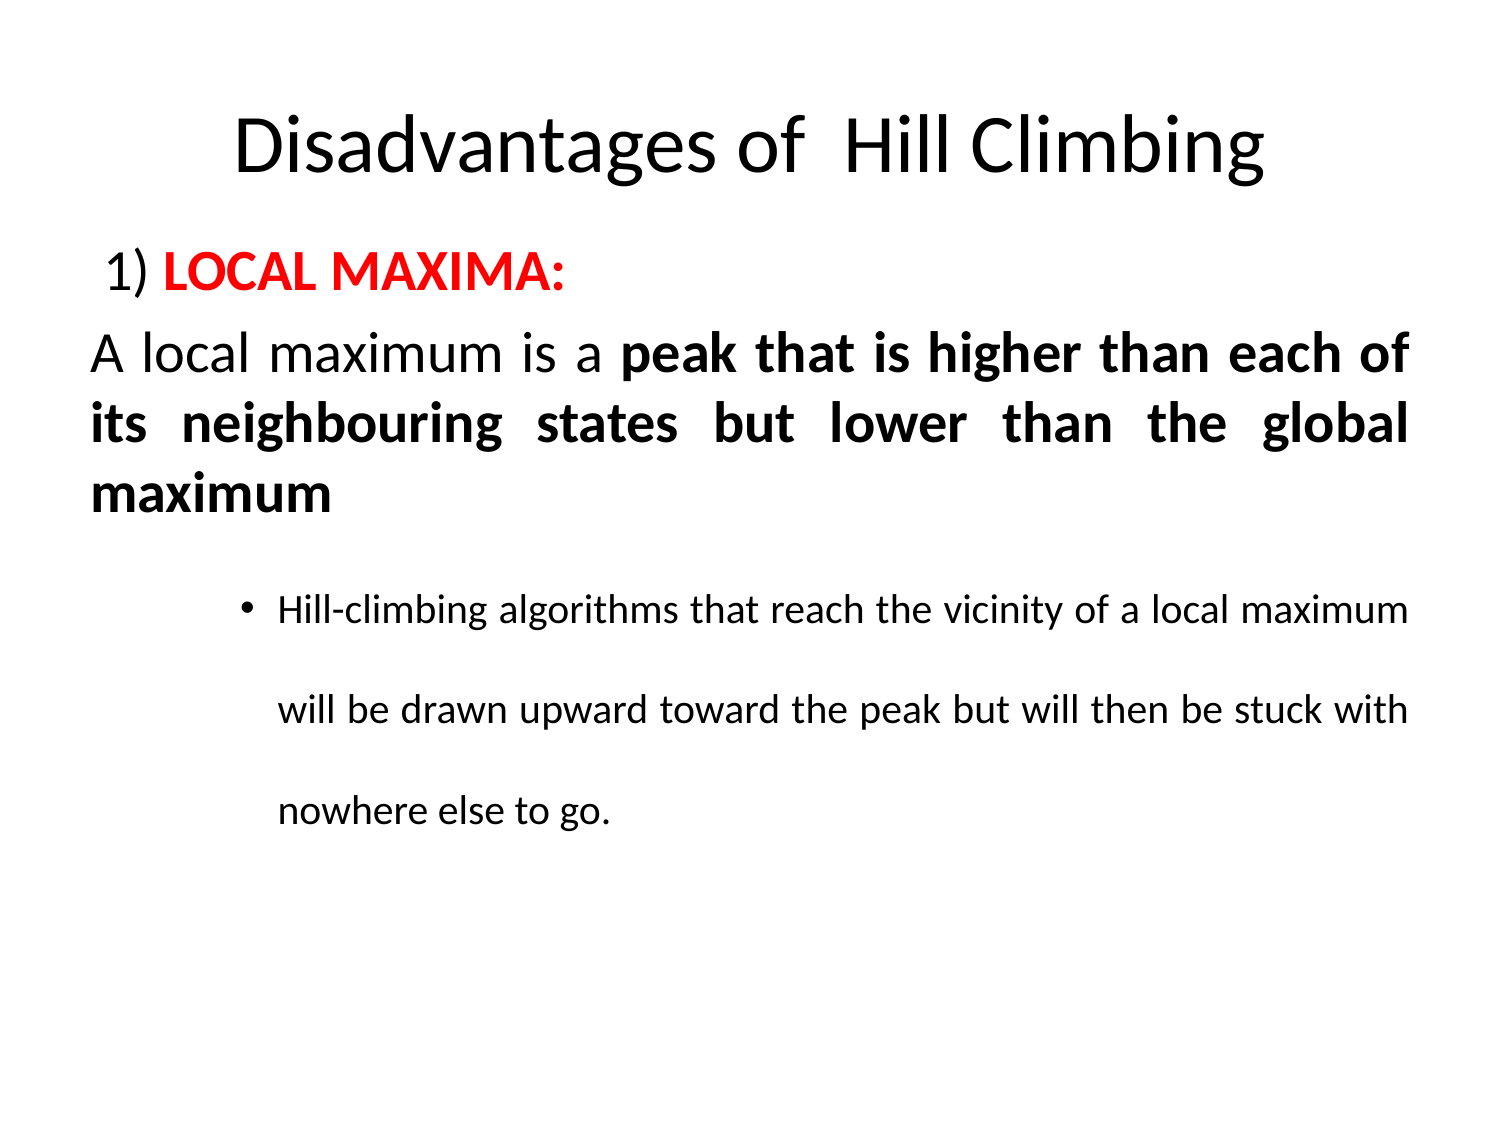

# Disadvantages of  Hill Climbing
 1) LOCAL MAXIMA:
A local maximum is a peak that is higher than each of its neighbouring states but lower than the global maximum
Hill-climbing algorithms that reach the vicinity of a local maximum will be drawn upward toward the peak but will then be stuck with nowhere else to go.